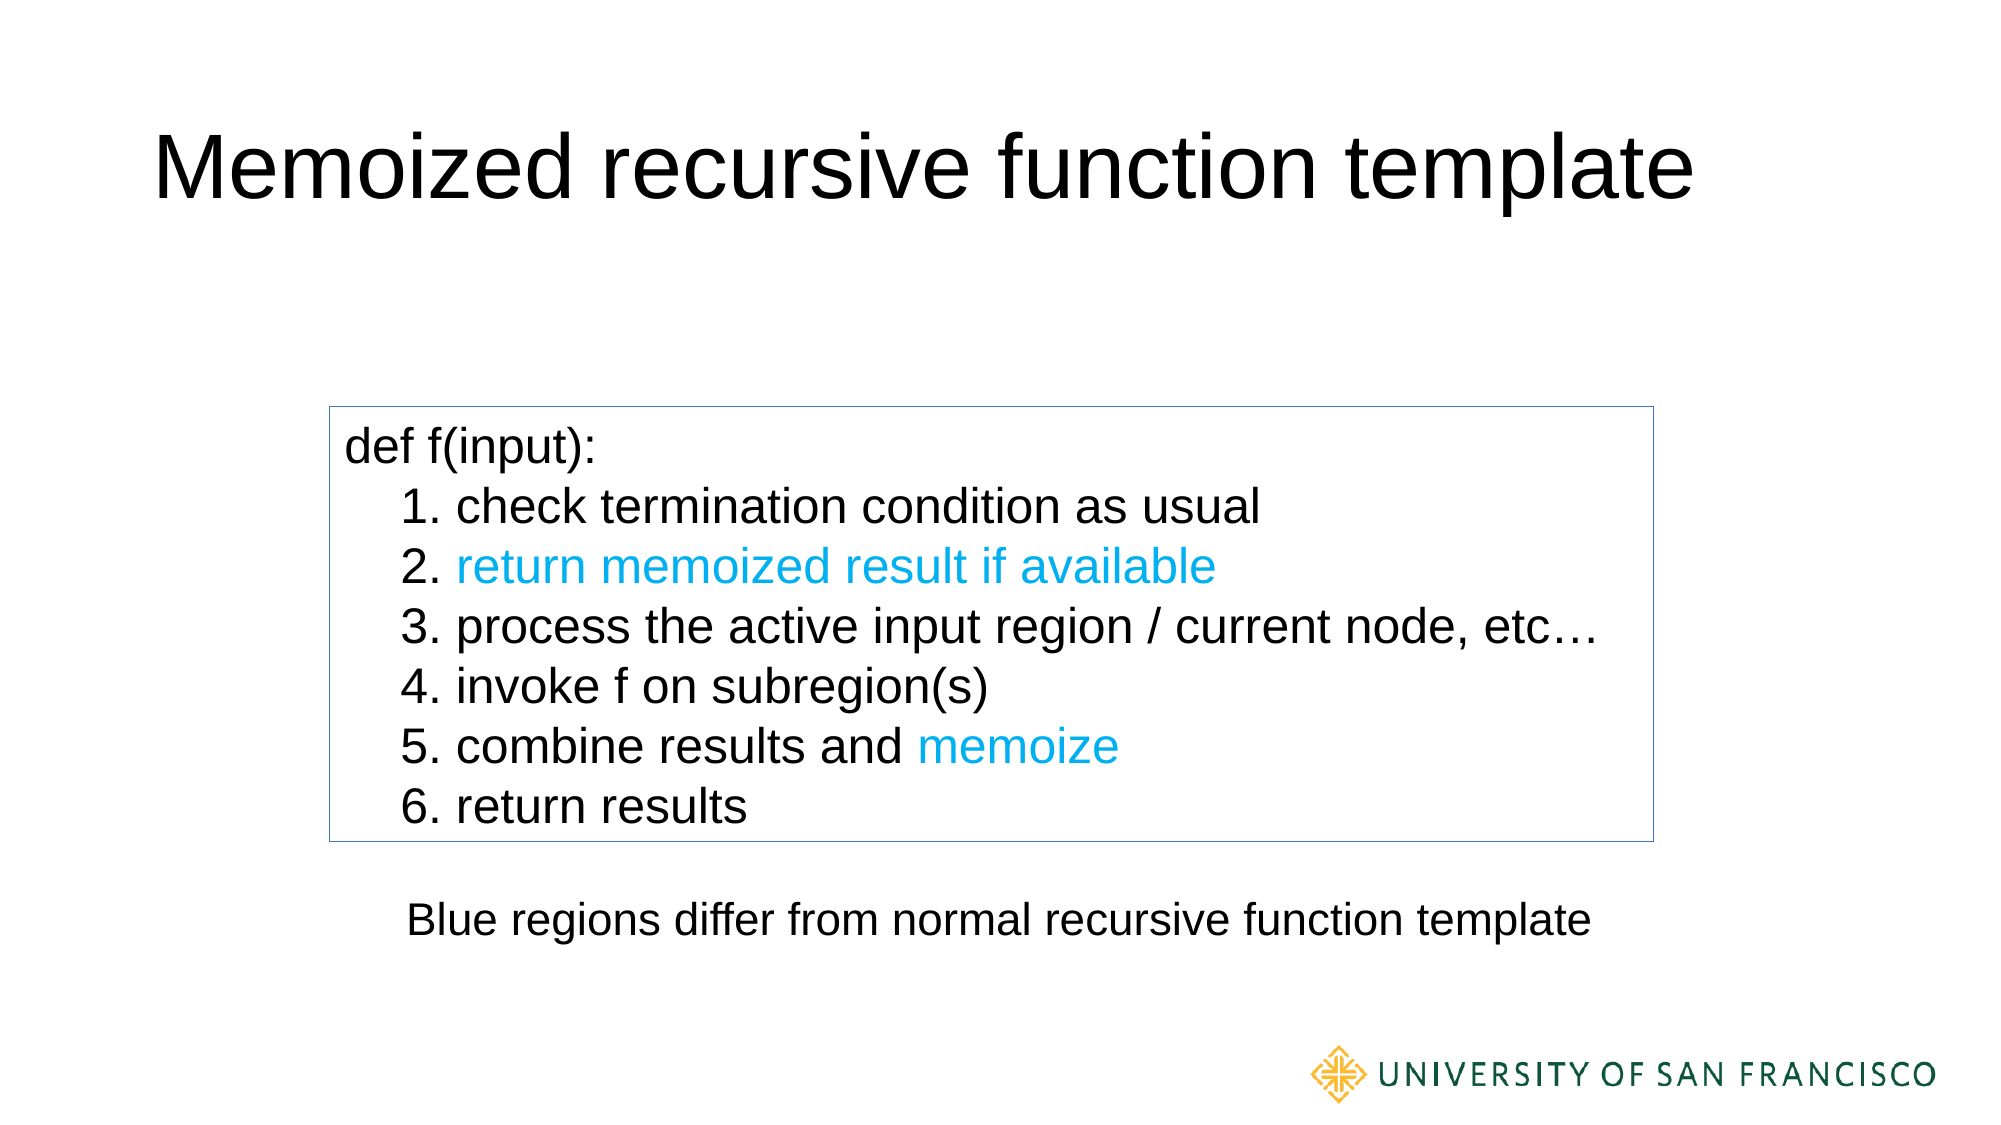

# Memoized recursive function template
def f(input):
    1. check termination condition as usual
    2. return memoized result if available
    3. process the active input region / current node, etc…
    4. invoke f on subregion(s)
    5. combine results and memoize
    6. return results
Blue regions differ from normal recursive function template